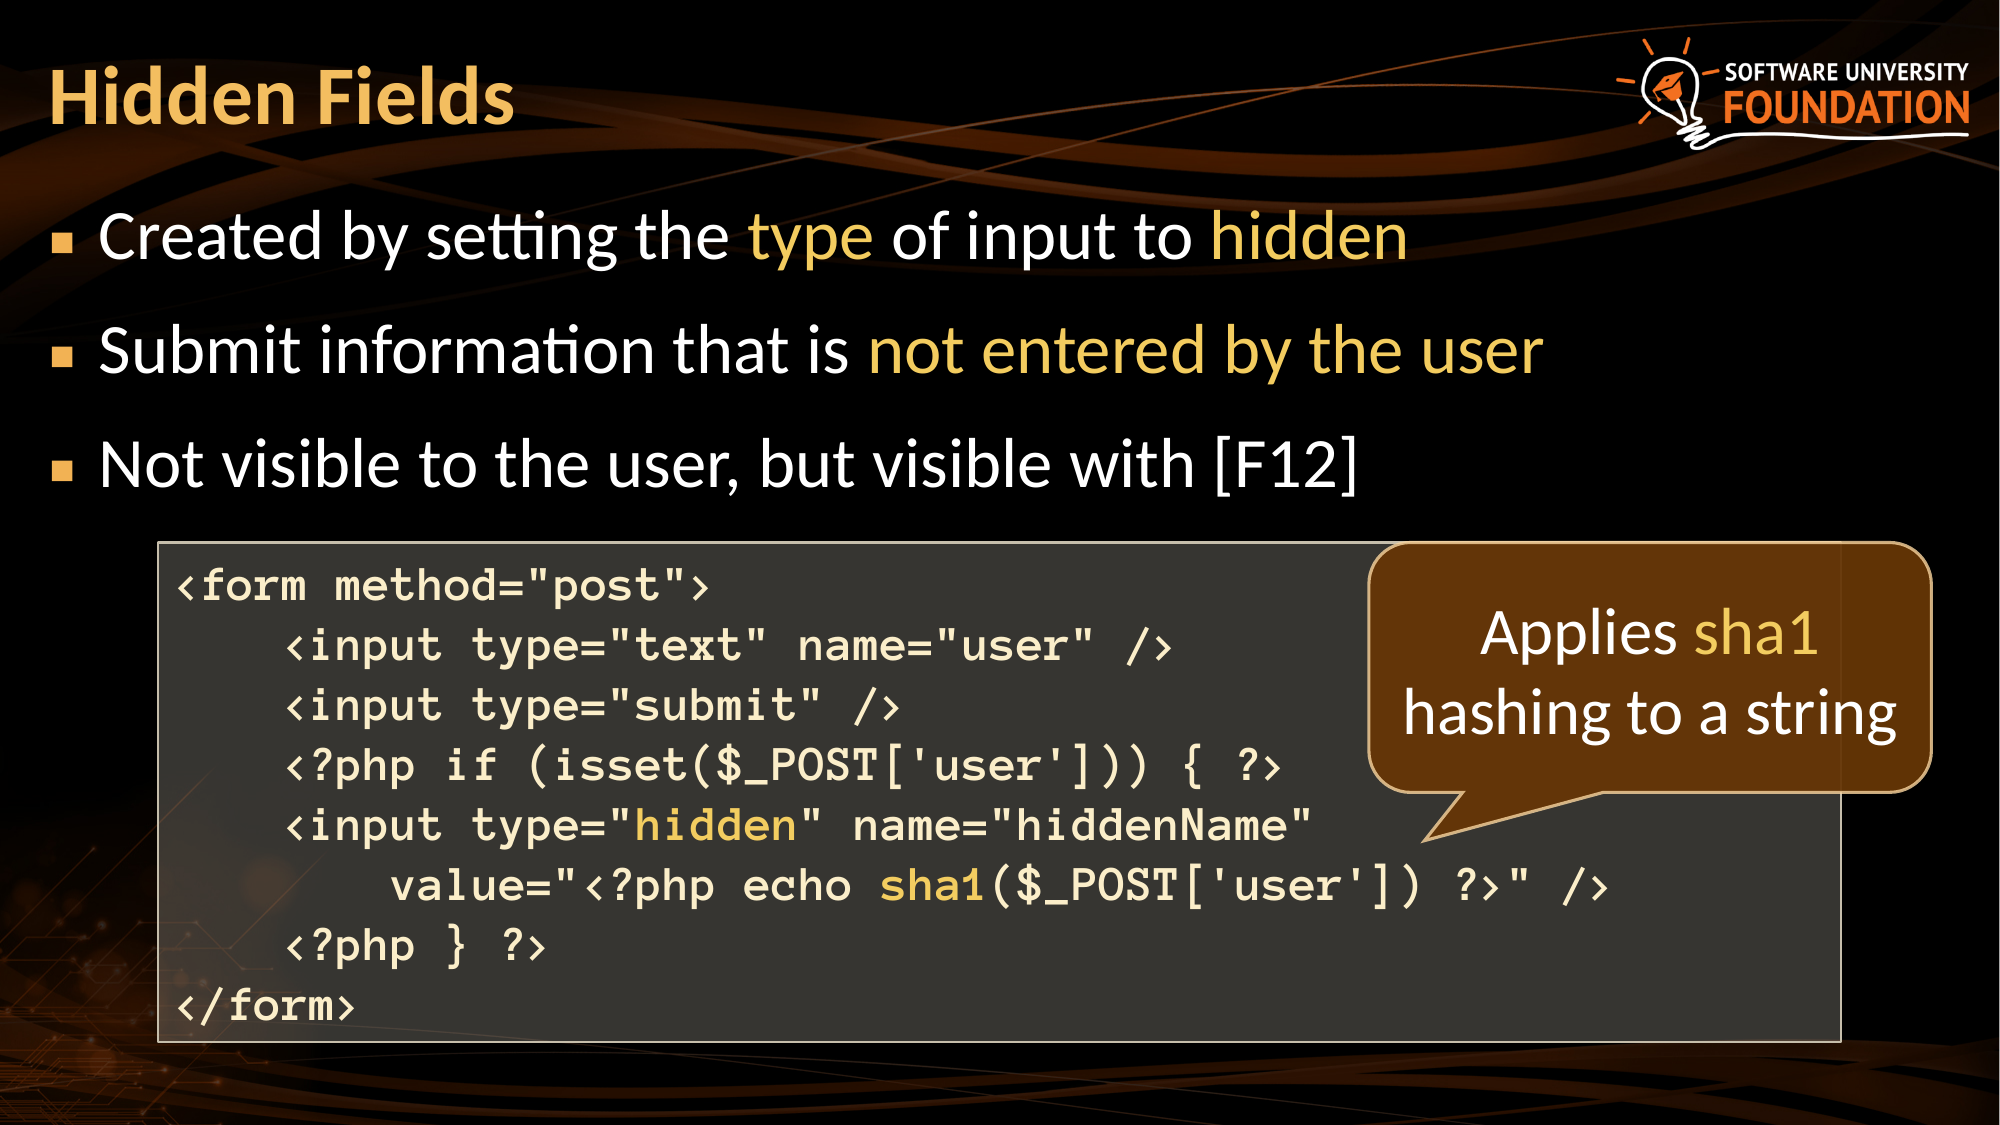

# Hidden Fields
Created by setting the type of input to hidden
Submit information that is not entered by the user
Not visible to the user, but visible with [F12]
<form method="post">
    <input type="text" name="user" />
    <input type="submit" />
    <?php if (isset($_POST['user'])) { ?>
    <input type="hidden" name="hiddenName"
        value="<?php echo sha1($_POST['user']) ?>" />
    <?php } ?>
</form>
Applies sha1 hashing to a string